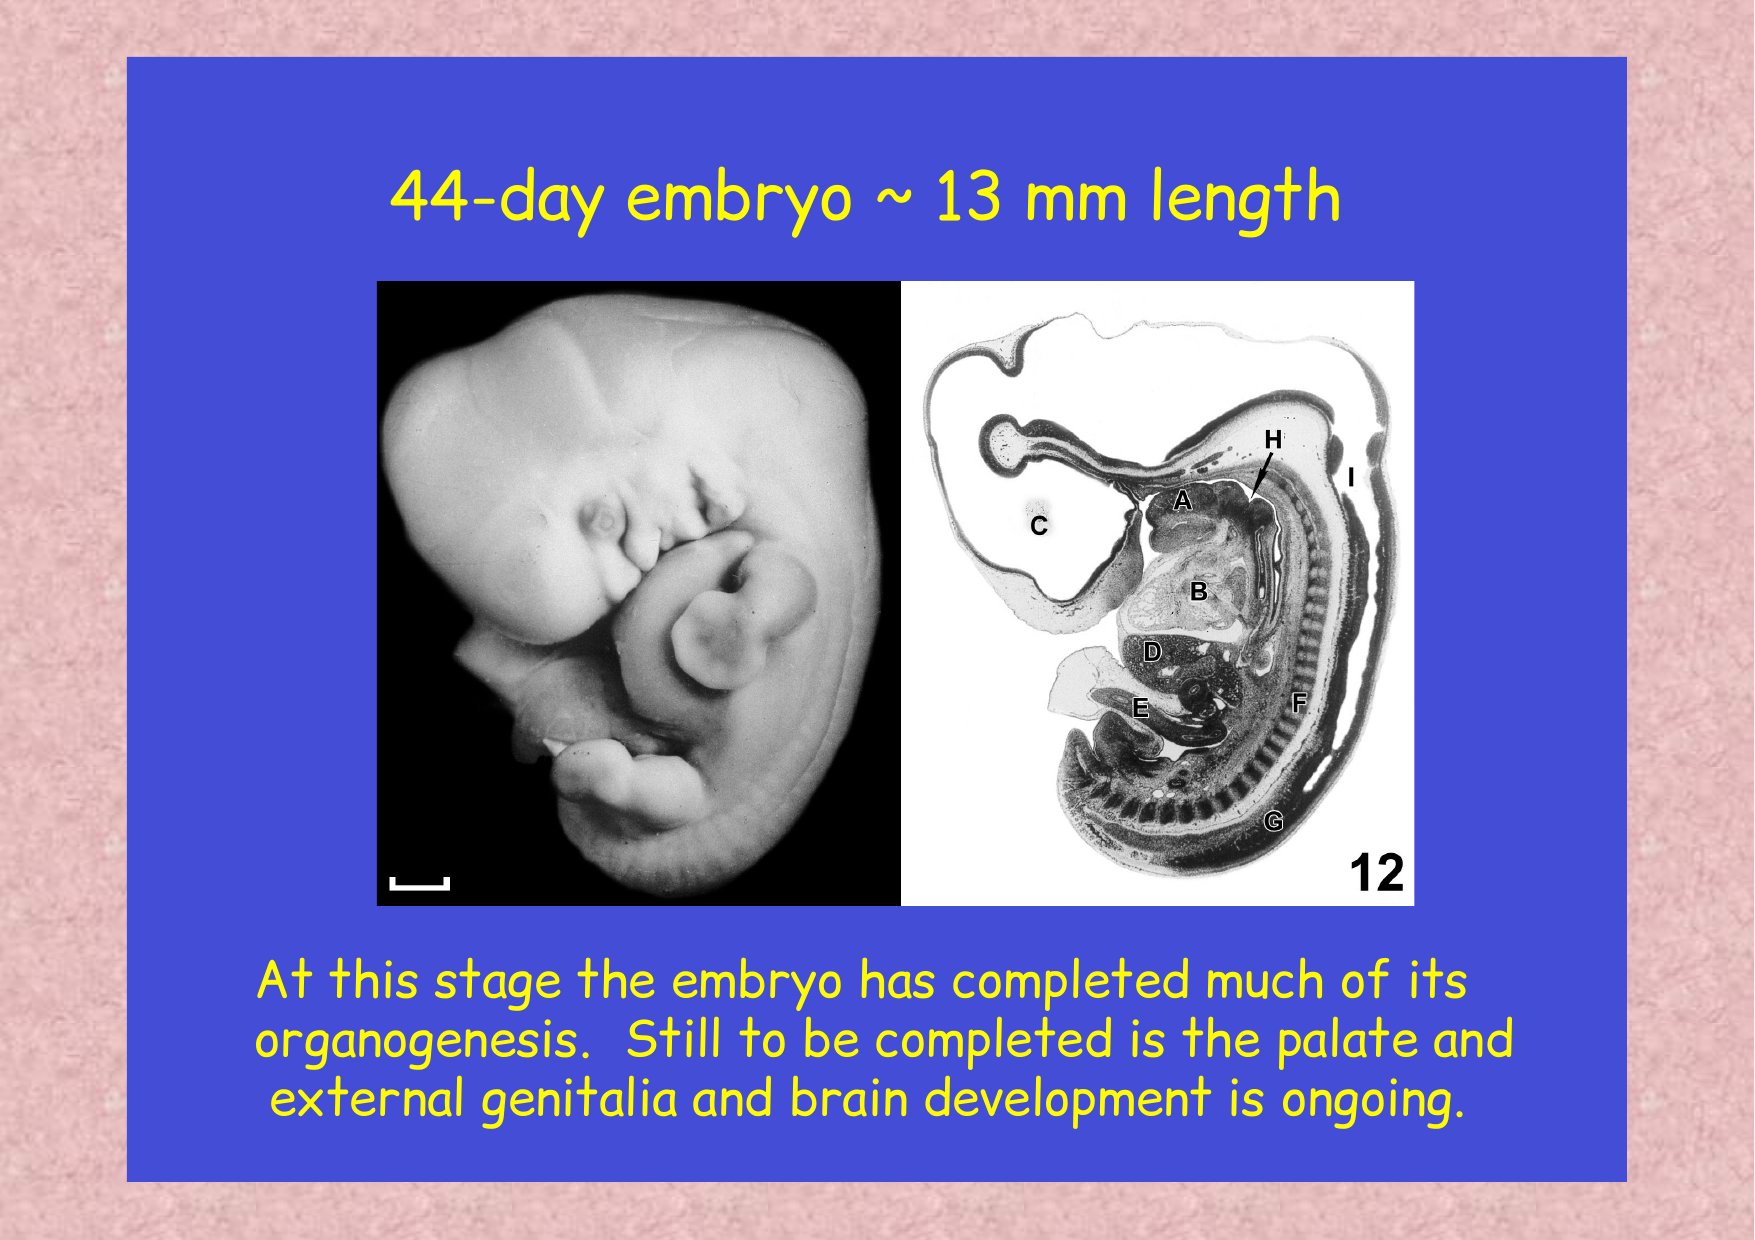

# 44-day embryo ~ 13 mm length

At this stage the embryo has completed much of its  organogenesis.	Still to be completed is the palate and  external genitalia and brain development is ongoing.